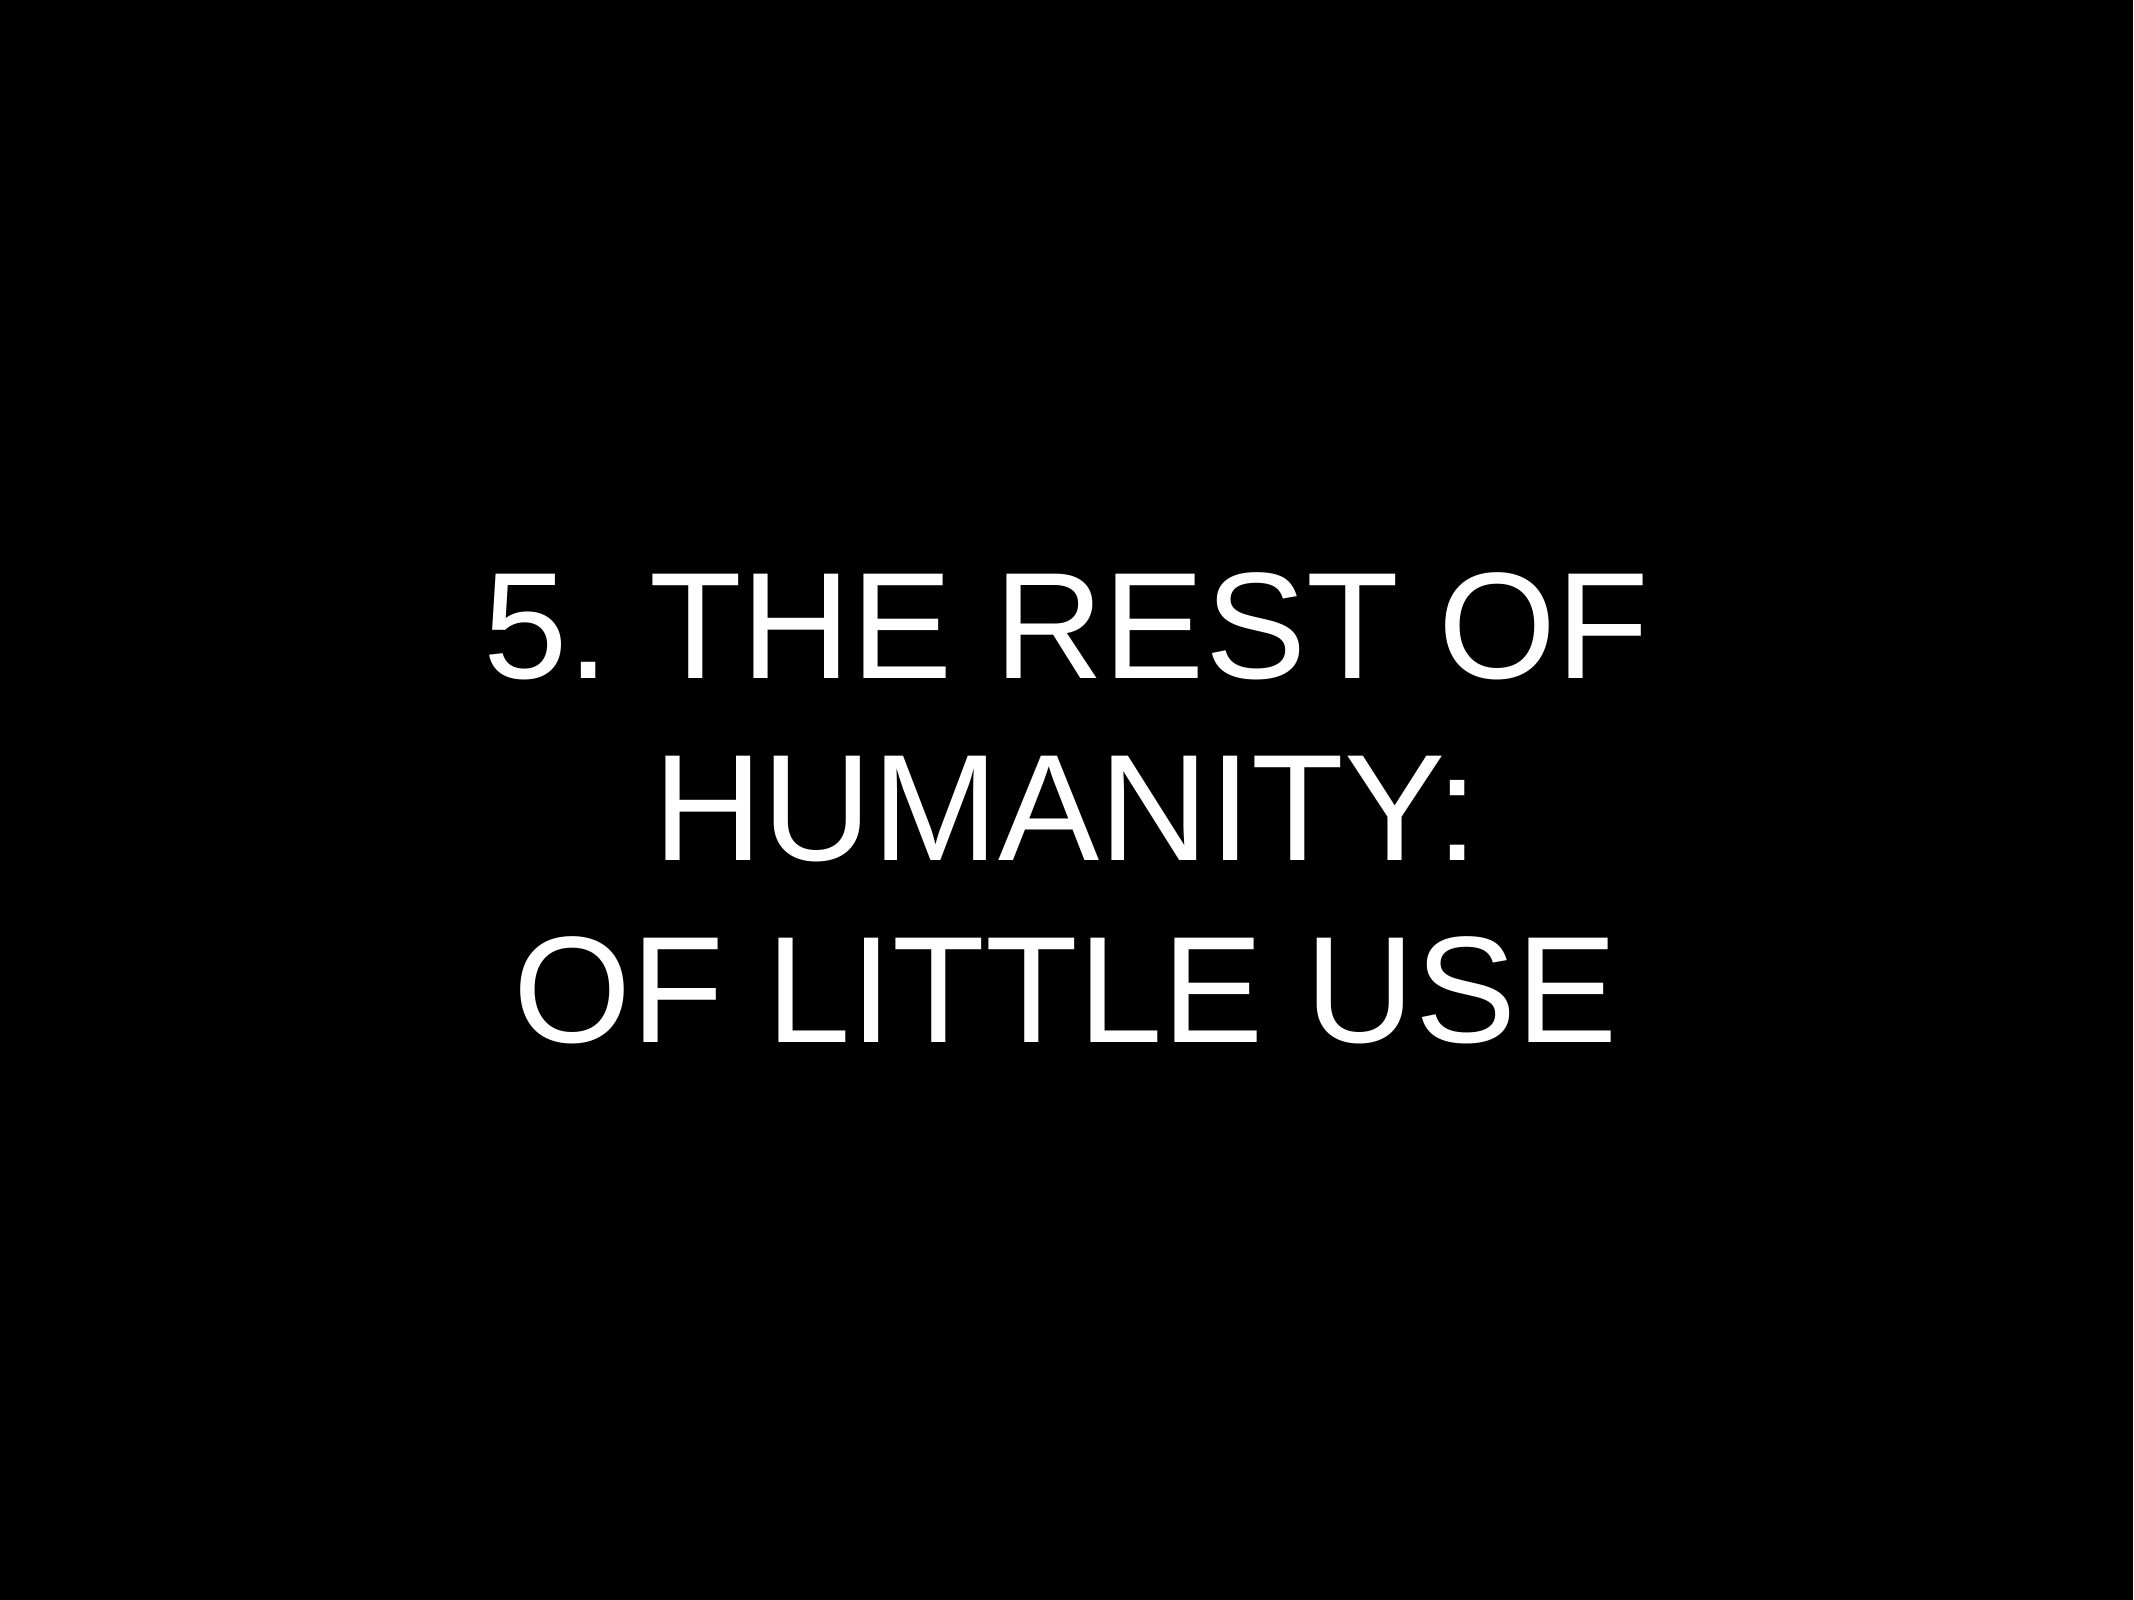

# 5. the rest of humanity: of little use